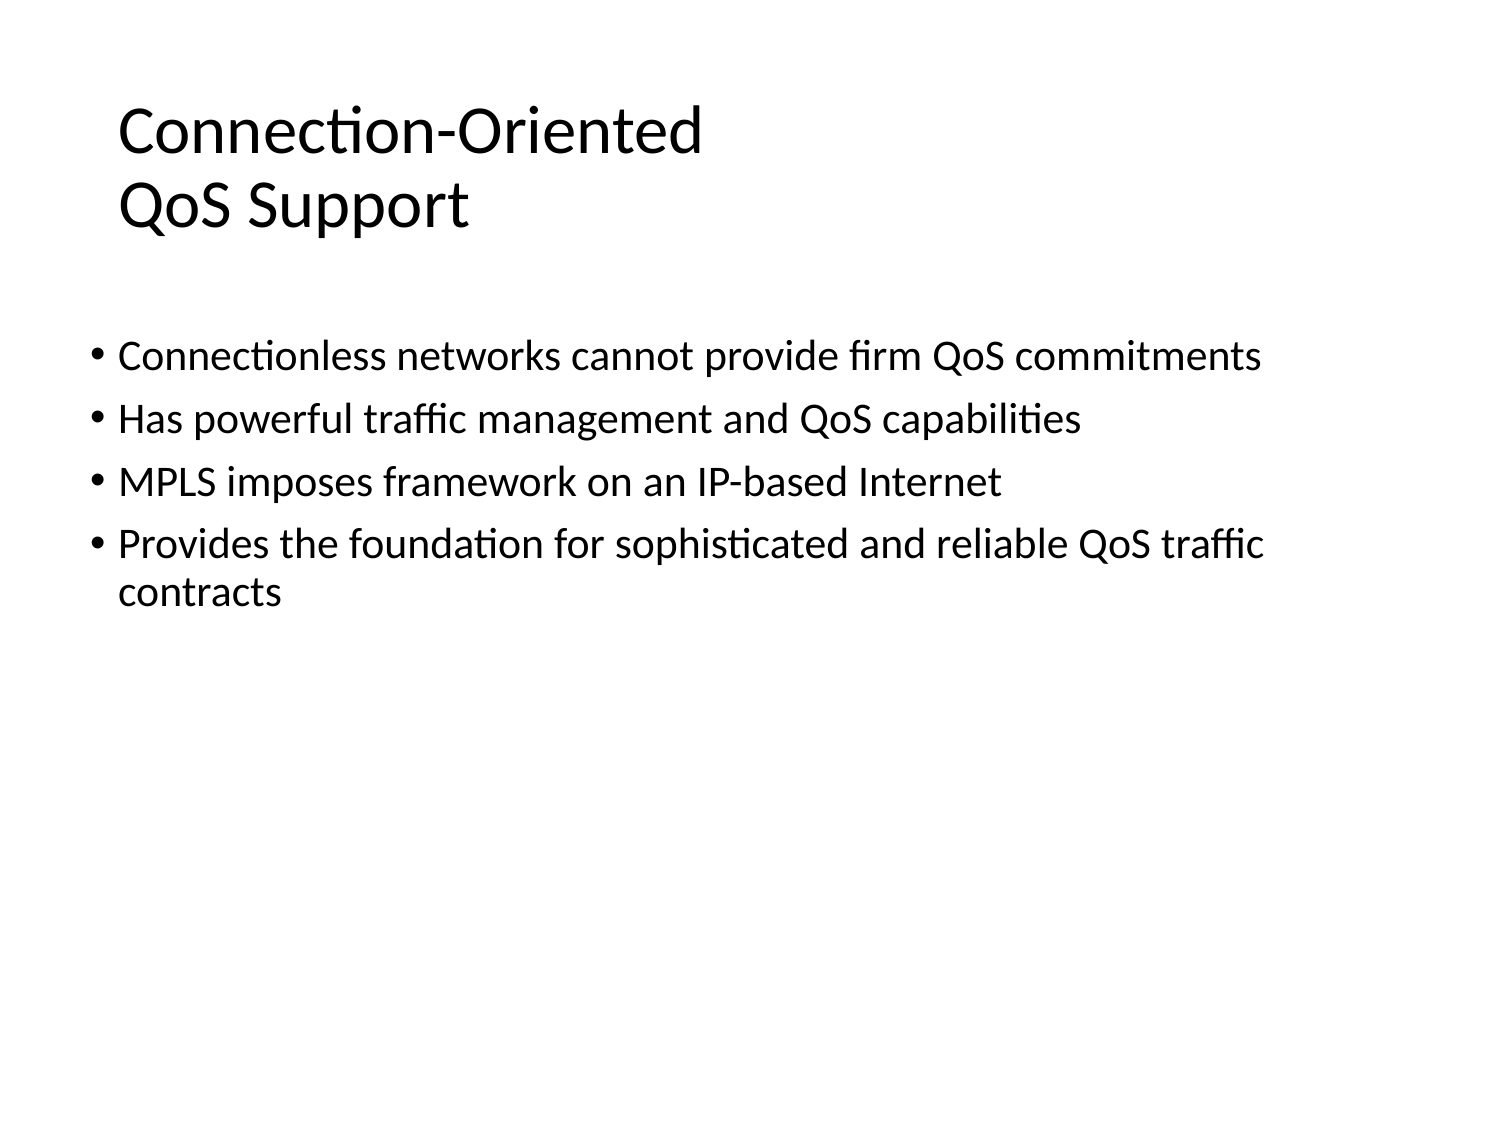

# Connection-Oriented QoS Support
Connectionless networks cannot provide firm QoS commitments
Has powerful traffic management and QoS capabilities
MPLS imposes framework on an IP-based Internet
Provides the foundation for sophisticated and reliable QoS traffic contracts